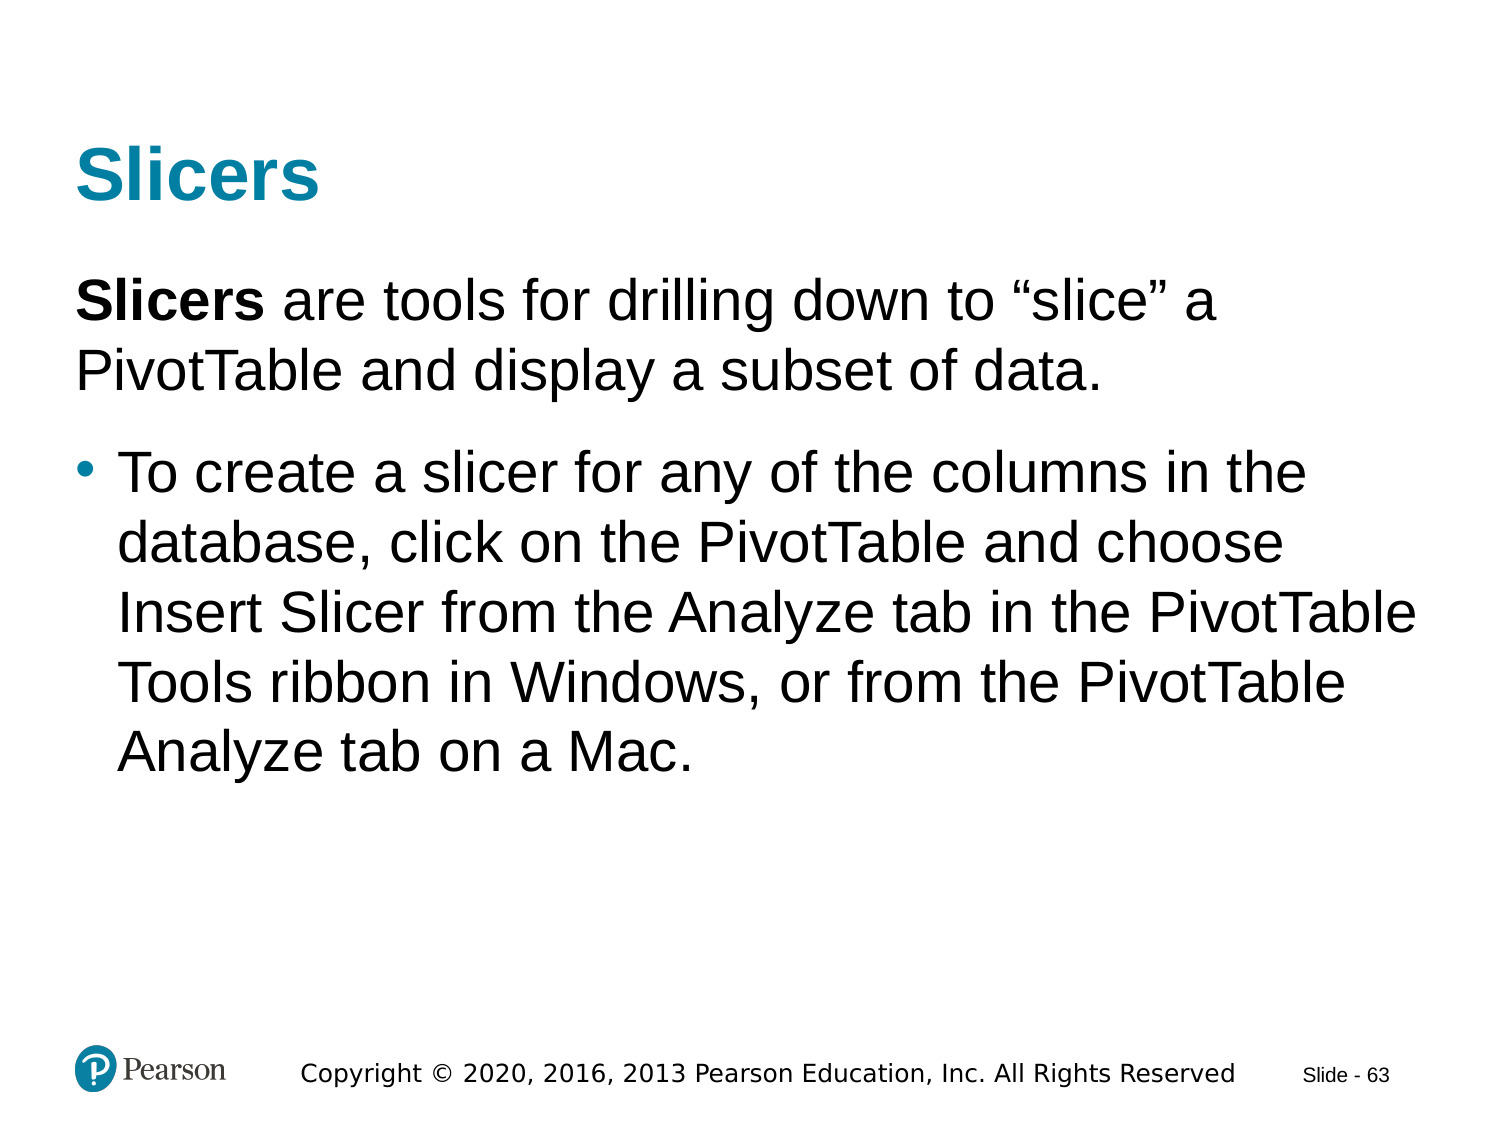

# Slicers
Slicers are tools for drilling down to “slice” a PivotTable and display a subset of data.
To create a slicer for any of the columns in the database, click on the PivotTable and choose Insert Slicer from the Analyze tab in the PivotTable Tools ribbon in Windows, or from the PivotTable Analyze tab on a Mac.